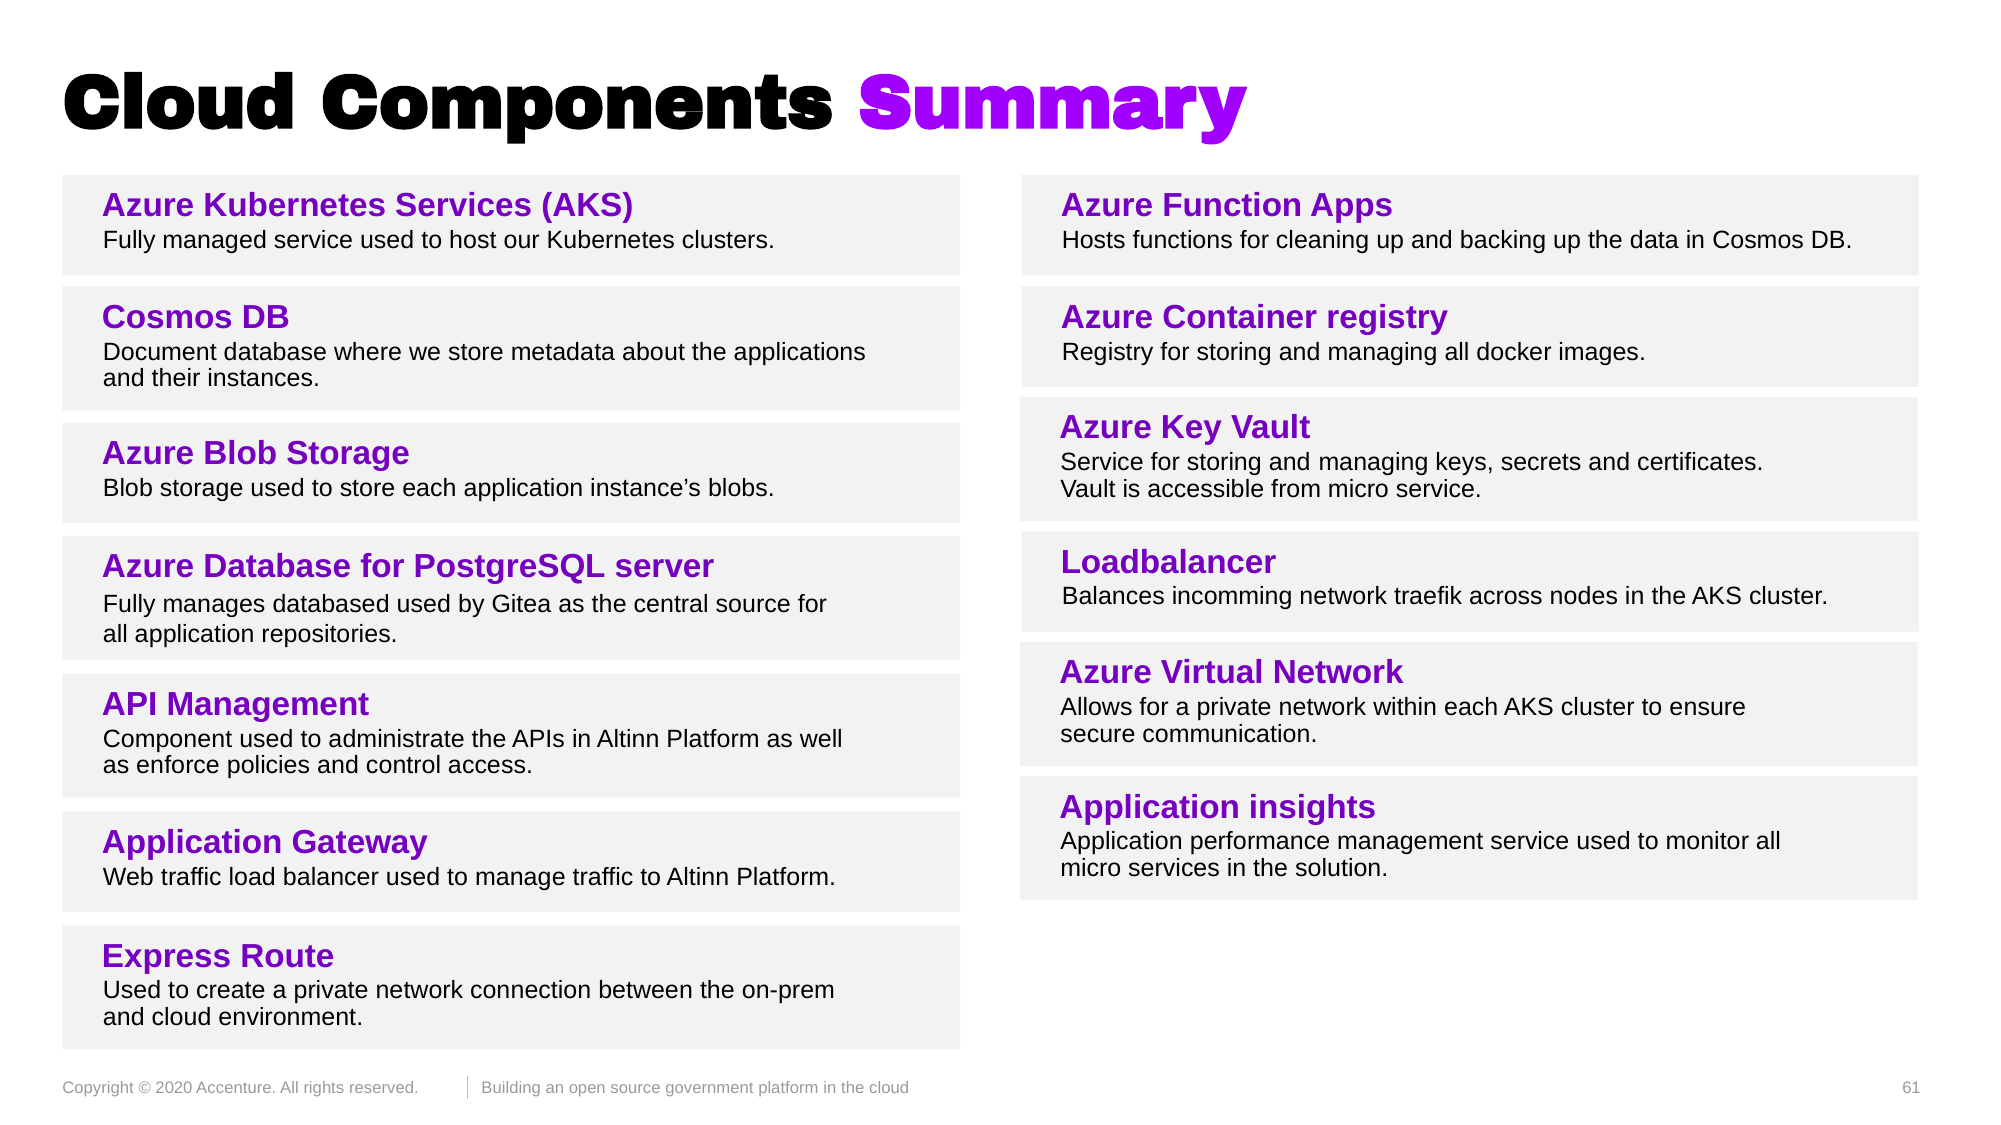

# Cloud Components Summary

Azure Kubernetes Services (AKS)
Azure Function Apps
Fully managed service used to host our Kubernetes clusters.
Hosts functions for cleaning up and backing up the data in Cosmos DB.

Azure Container registry
Cosmos DB
Registry for storing and managing all docker images.
Document database where we store metadata about the applications and their instances.

Azure Key Vault

Azure Blob Storage
Service for storing and managing keys, secrets and certificates. Vault is accessible from micro service.
Blob storage used to store each application instance’s blobs.

Loadbalancer
Azure Database for PostgreSQL server
Balances incomming network traefik across nodes in the AKS cluster.
Fully manages databased used by Gitea as the central source for all application repositories.

Azure Virtual Network

API Management
Allows for a private network within each AKS cluster to ensure secure communication.
Component used to administrate the APIs in Altinn Platform as well as enforce policies and control access.

Application insights

Application Gateway
Application performance management service used to monitor all micro services in the solution.
Web traffic load balancer used to manage traffic to Altinn Platform.

Express Route
Used to create a private network connection between the on-prem and cloud environment.
Building an open source government platform in the cloud
61
Copyright © 2020 Accenture. All rights reserved.